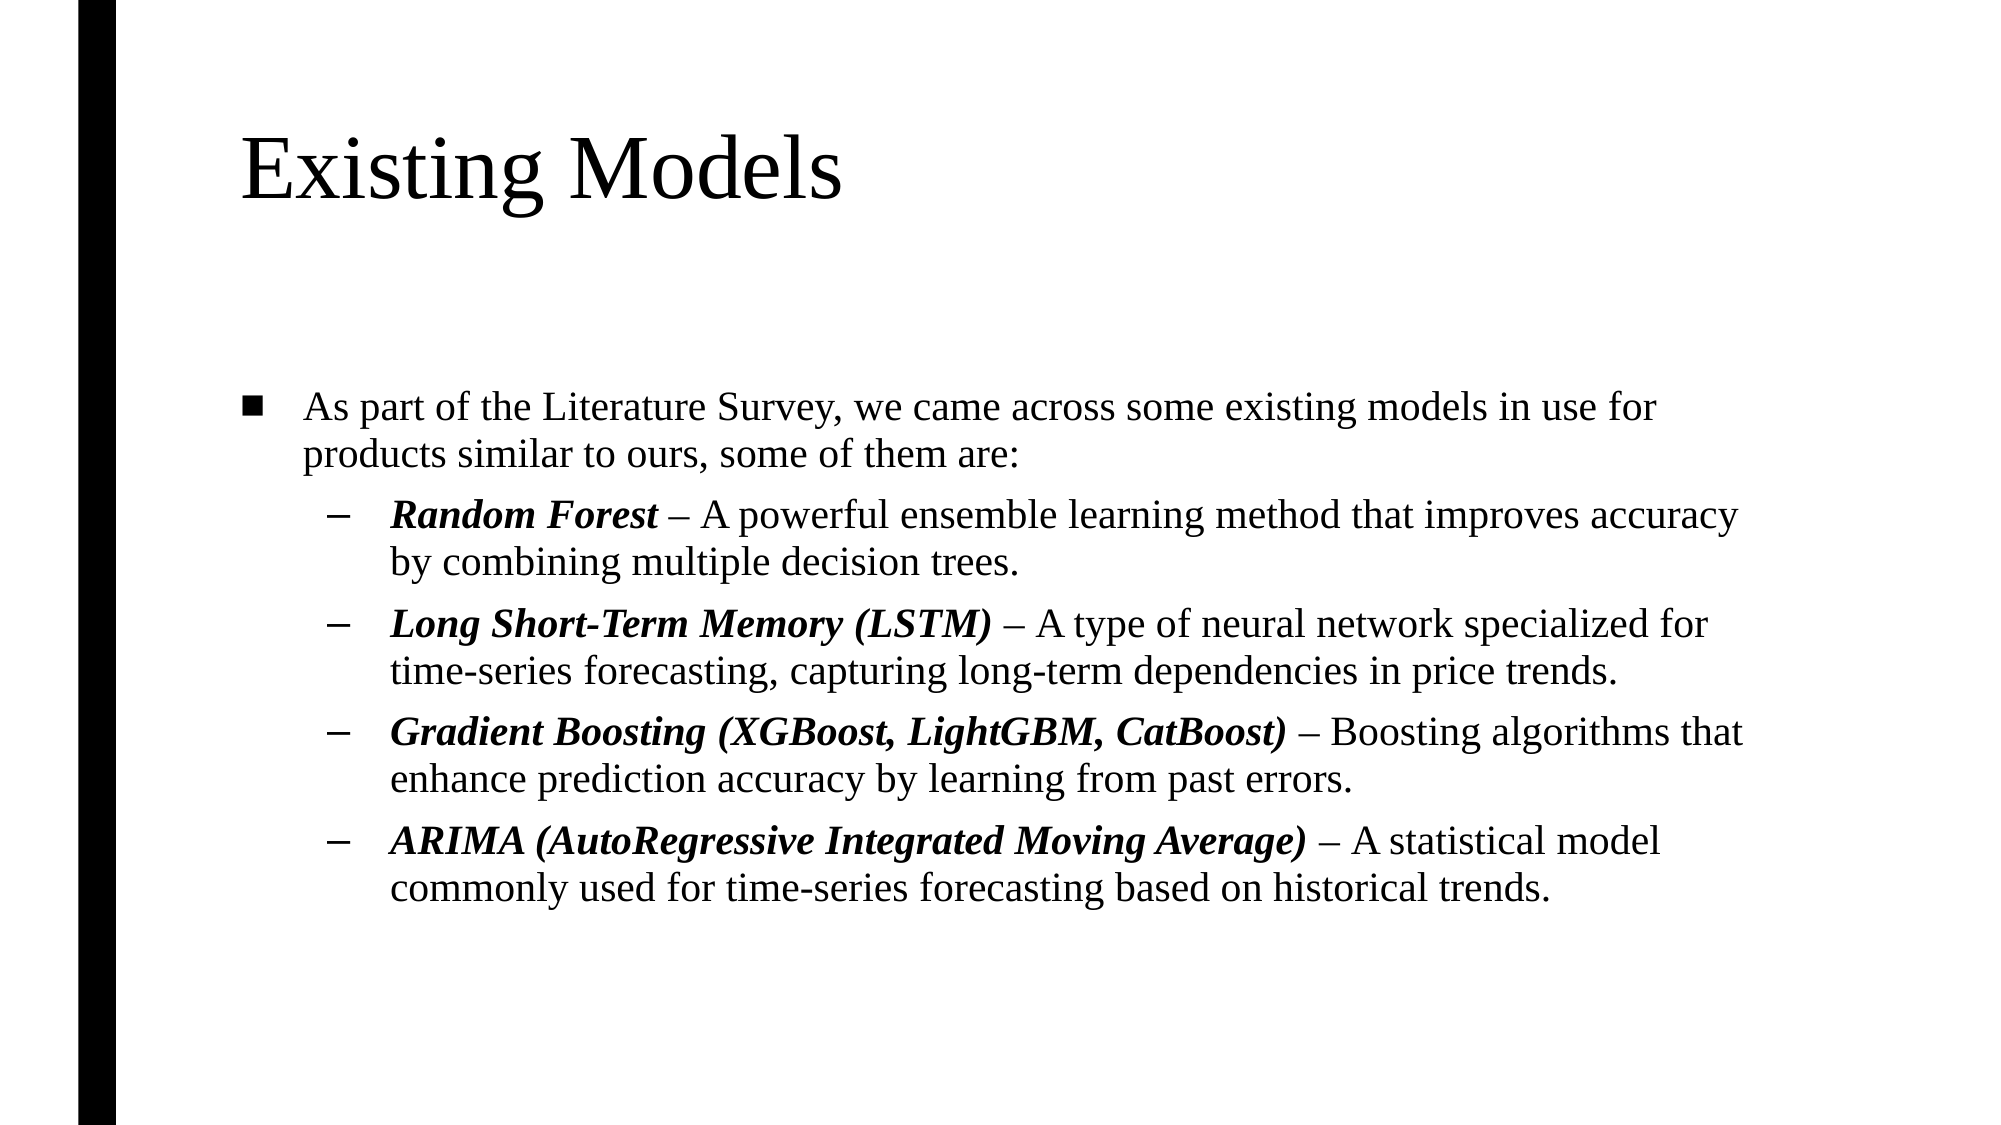

# Existing Models
As part of the Literature Survey, we came across some existing models in use for products similar to ours, some of them are:
Random Forest – A powerful ensemble learning method that improves accuracy by combining multiple decision trees.
Long Short-Term Memory (LSTM) – A type of neural network specialized for time-series forecasting, capturing long-term dependencies in price trends.
Gradient Boosting (XGBoost, LightGBM, CatBoost) – Boosting algorithms that enhance prediction accuracy by learning from past errors.
ARIMA (AutoRegressive Integrated Moving Average) – A statistical model commonly used for time-series forecasting based on historical trends.